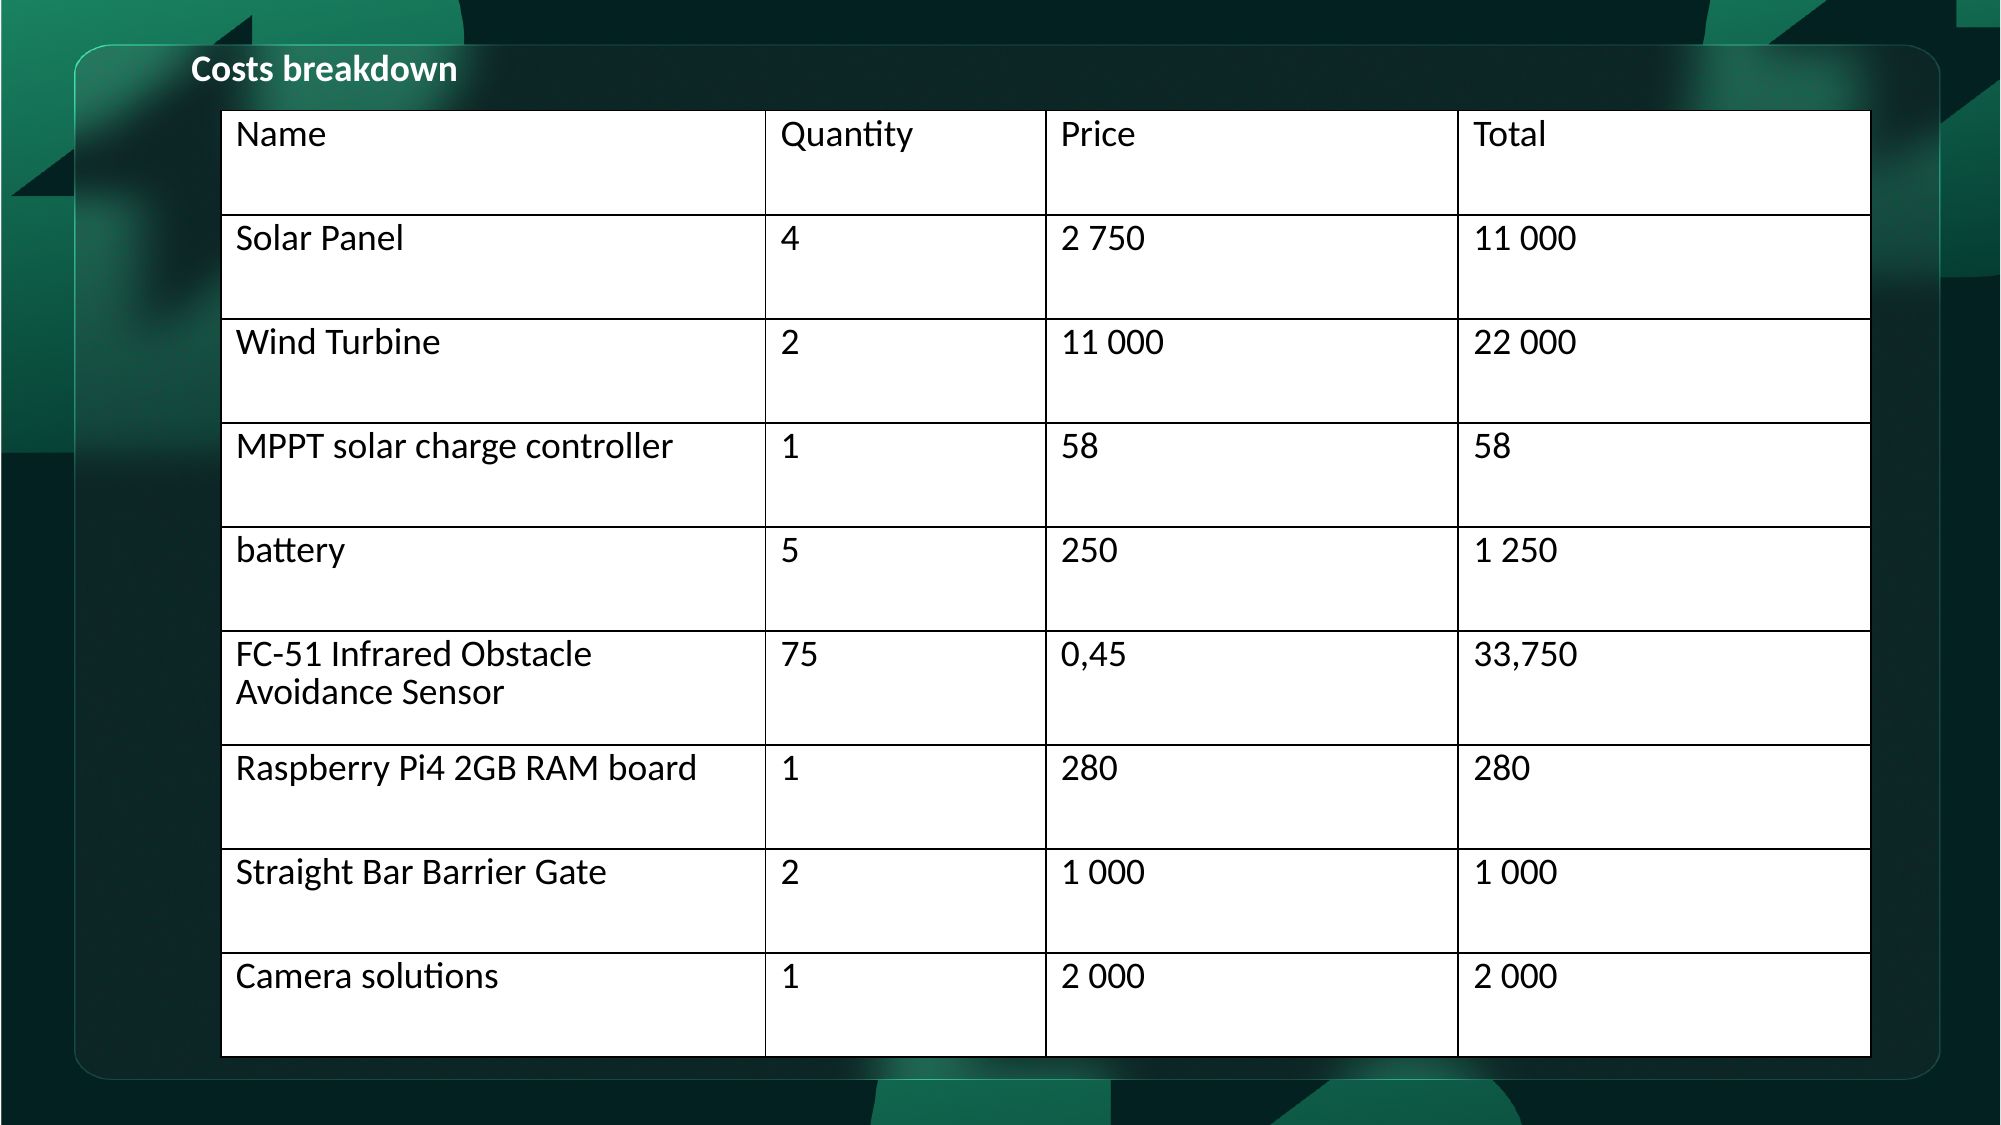

Costs breakdown
| Name | Quantity | Price | Total |
| --- | --- | --- | --- |
| Solar Panel | 4 | 2 750 | 11 000 |
| Wind Turbine | 2 | 11 000 | 22 000 |
| MPPT solar charge controller | 1 | 58 | 58 |
| battery | 5 | 250 | 1 250 |
| FC-51 Infrared Obstacle Avoidance Sensor | 75 | 0,45 | 33,750 |
| Raspberry Pi4 2GB RAM board | 1 | 280 | 280 |
| Straight Bar Barrier Gate | 2 | 1 000 | 1 000 |
| Camera solutions | 1 | 2 000 | 2 000 |